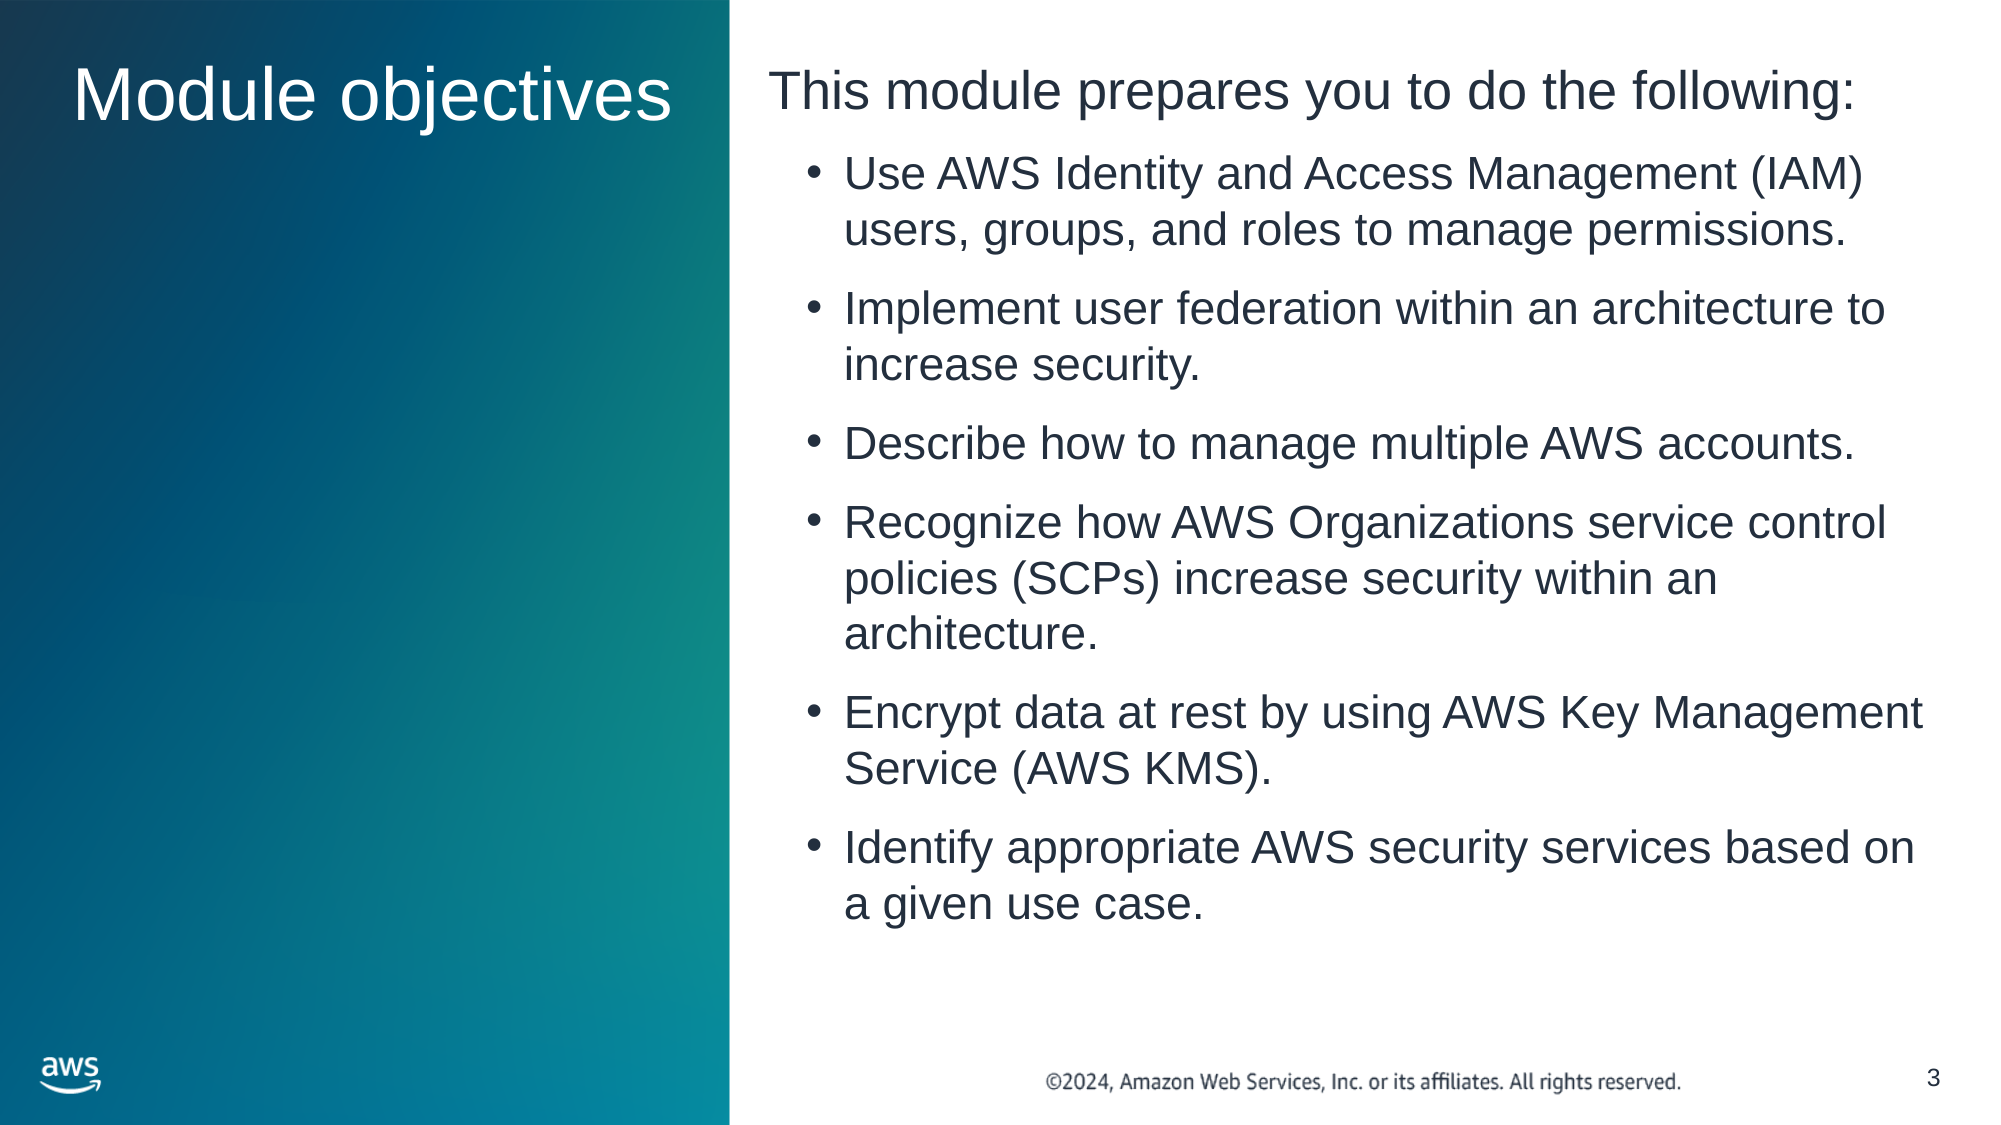

# Module objectives
This module prepares you to do the following:
Use AWS Identity and Access Management (IAM) users, groups, and roles to manage permissions.
Implement user federation within an architecture to increase security.
Describe how to manage multiple AWS accounts.
Recognize how AWS Organizations service control policies (SCPs) increase security within an architecture.
Encrypt data at rest by using AWS Key Management Service (AWS KMS).
Identify appropriate AWS security services based on a given use case.
3